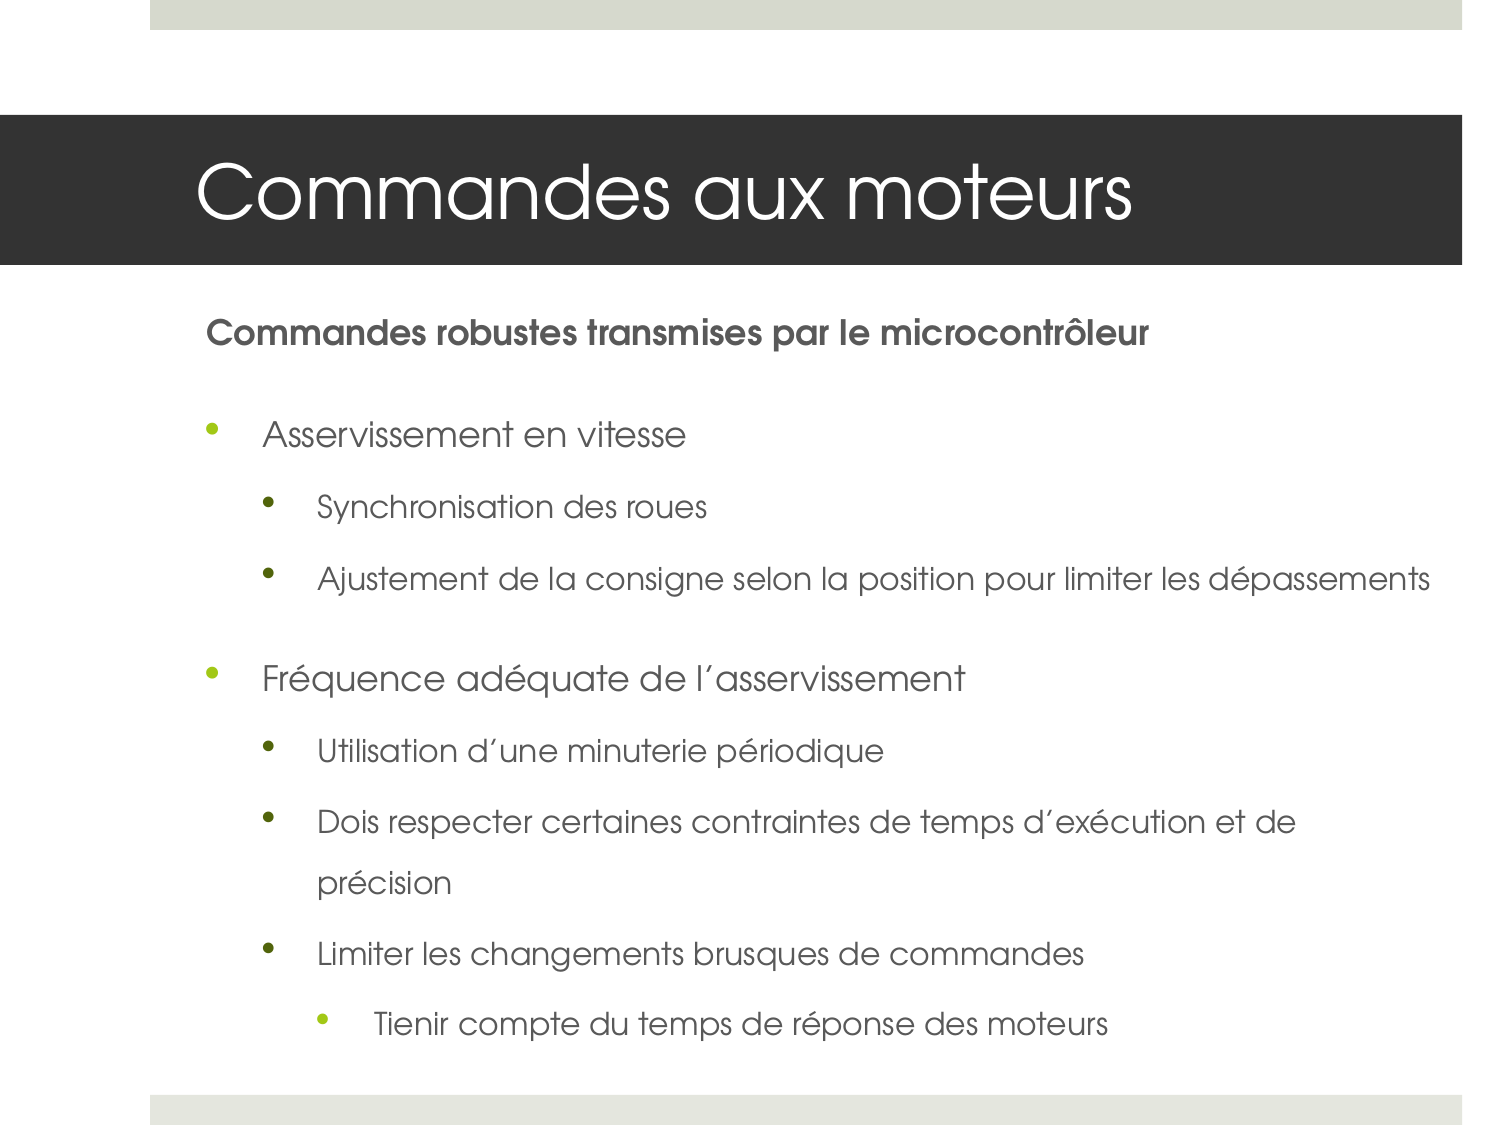

# Commandes aux moteurs
Commandes robustes transmises par le microcontrôleur
Asservissement en vitesse
Synchronisation des roues
Ajustement de la consigne selon la position pour limiter les dépassements
Fréquence adéquate de l’asservissement
Utilisation d’une minuterie périodique
Dois respecter certaines contraintes de temps d’exécution et de précision
Limiter les changements brusques de commandes
Tienir compte du temps de réponse des moteurs